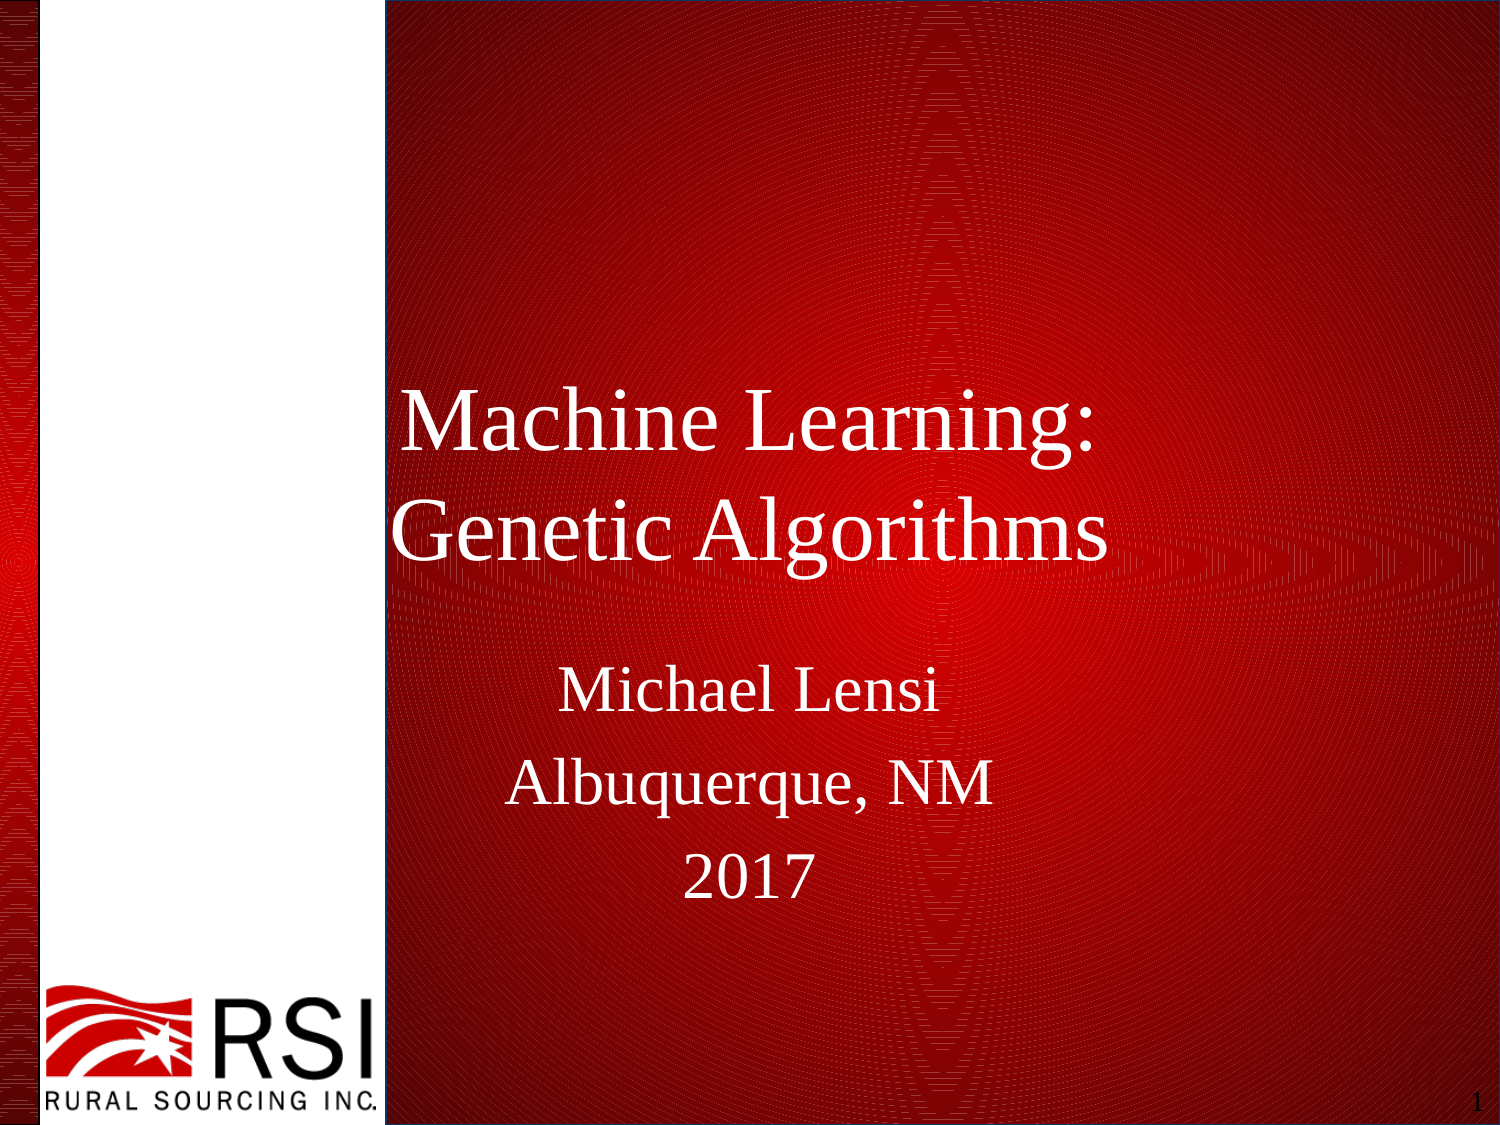

# Machine Learning: Genetic Algorithms
Michael Lensi
Albuquerque, NM
2017
1